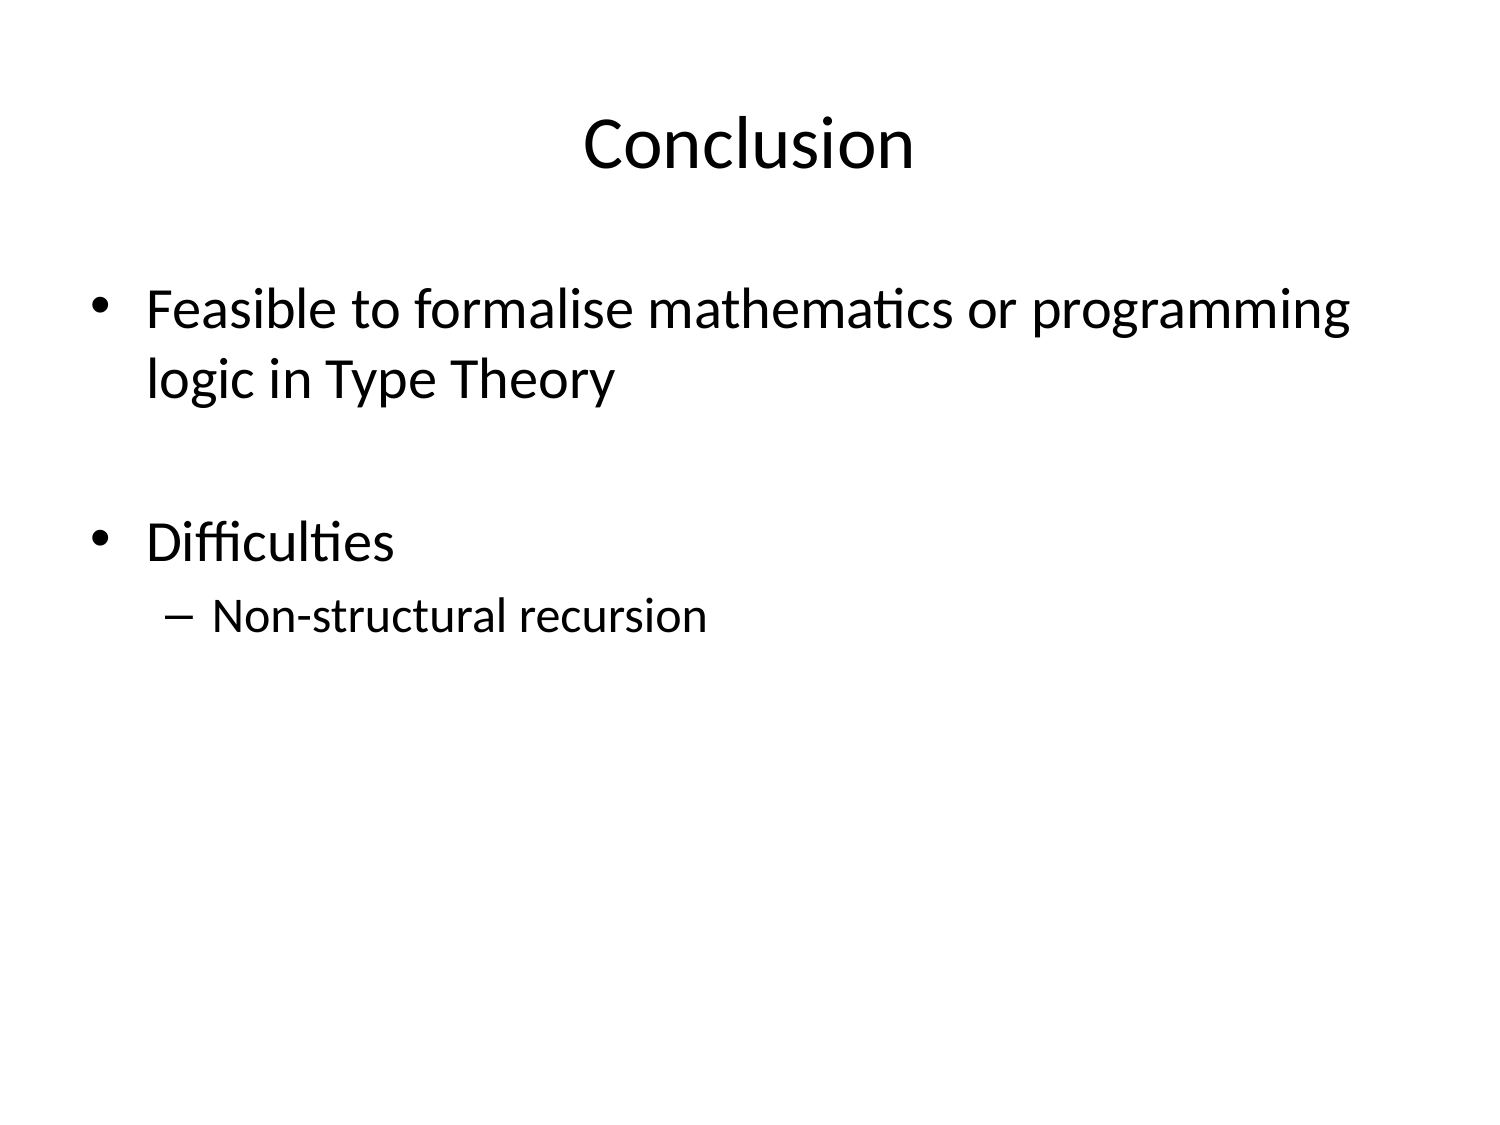

# Conclusion
Feasible to formalise mathematics or programming logic in Type Theory

Difficulties
Non-structural recursion